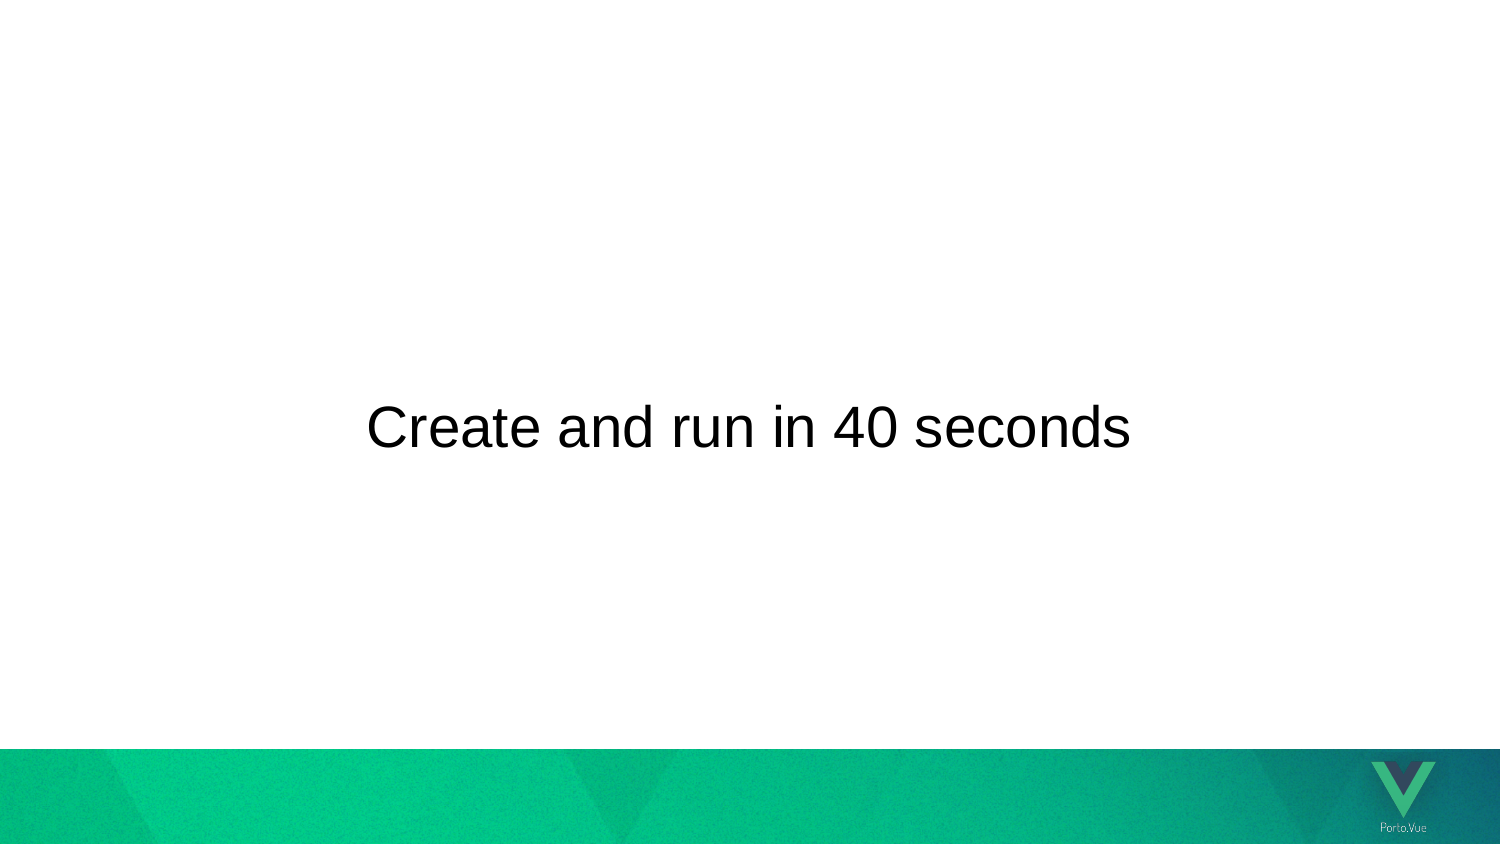

# Create and run in 40 seconds